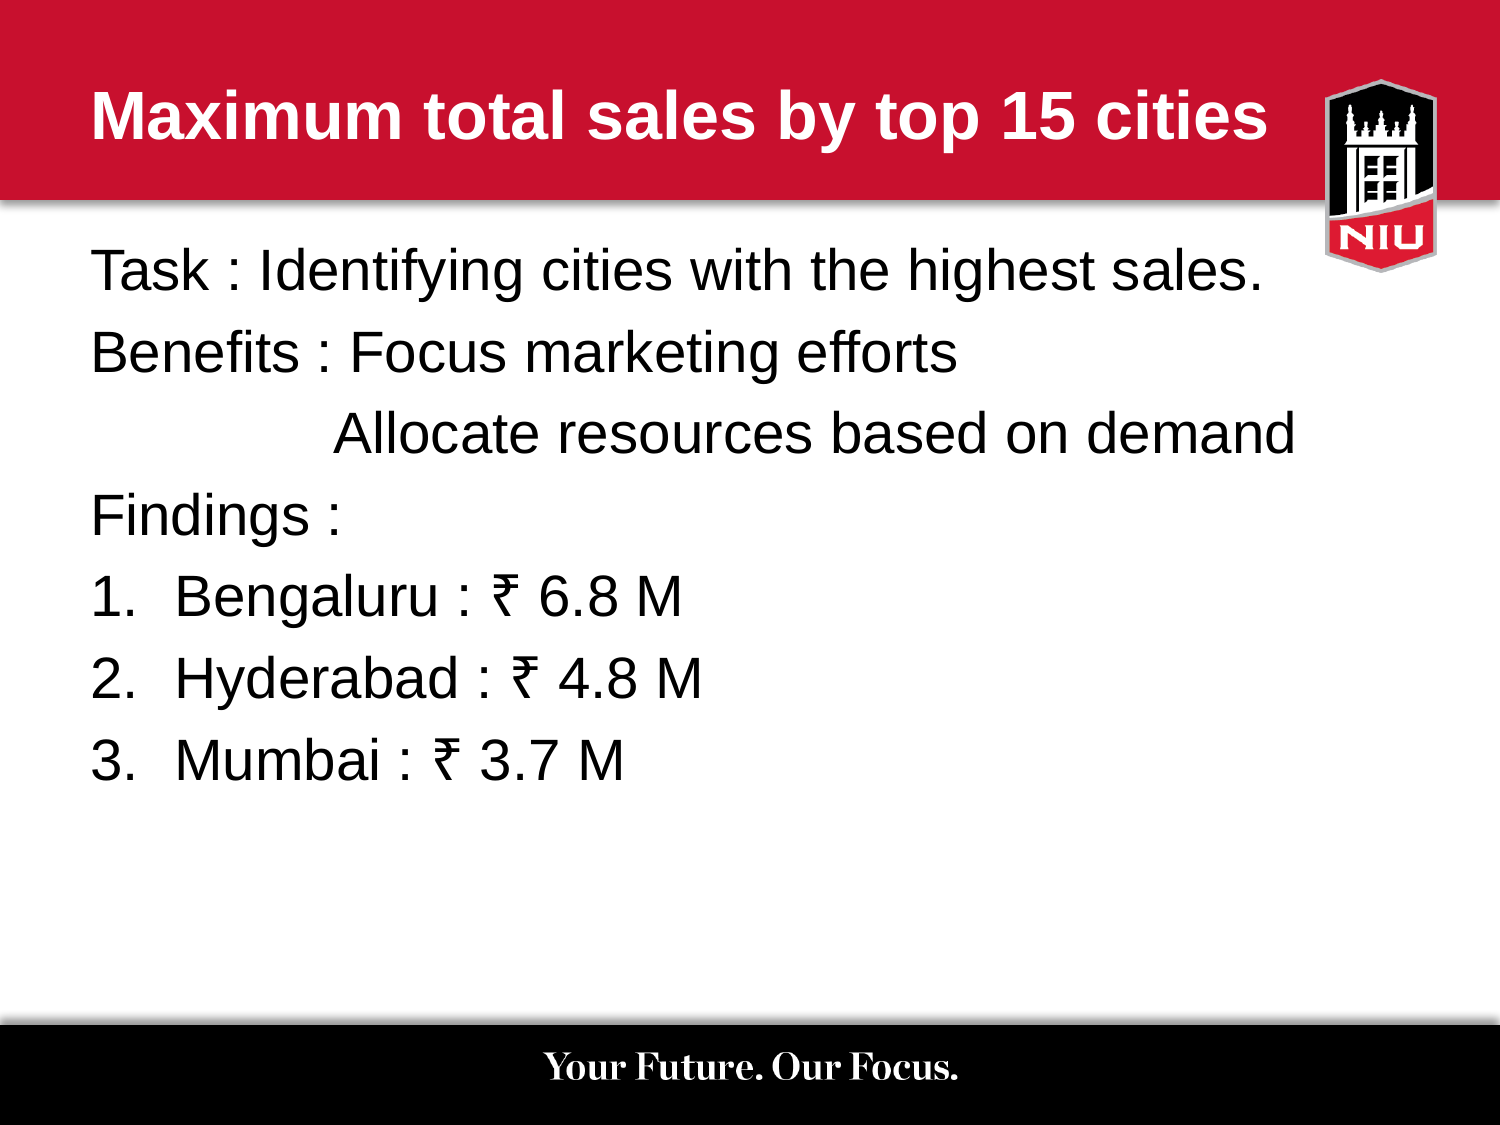

# Maximum total sales by top 15 cities
Task : Identifying cities with the highest sales.
Benefits : Focus marketing efforts
               Allocate resources based on demand
Findings :
Bengaluru : ₹ 6.8 M
Hyderabad : ₹ 4.8 M
Mumbai : ₹ 3.7 M